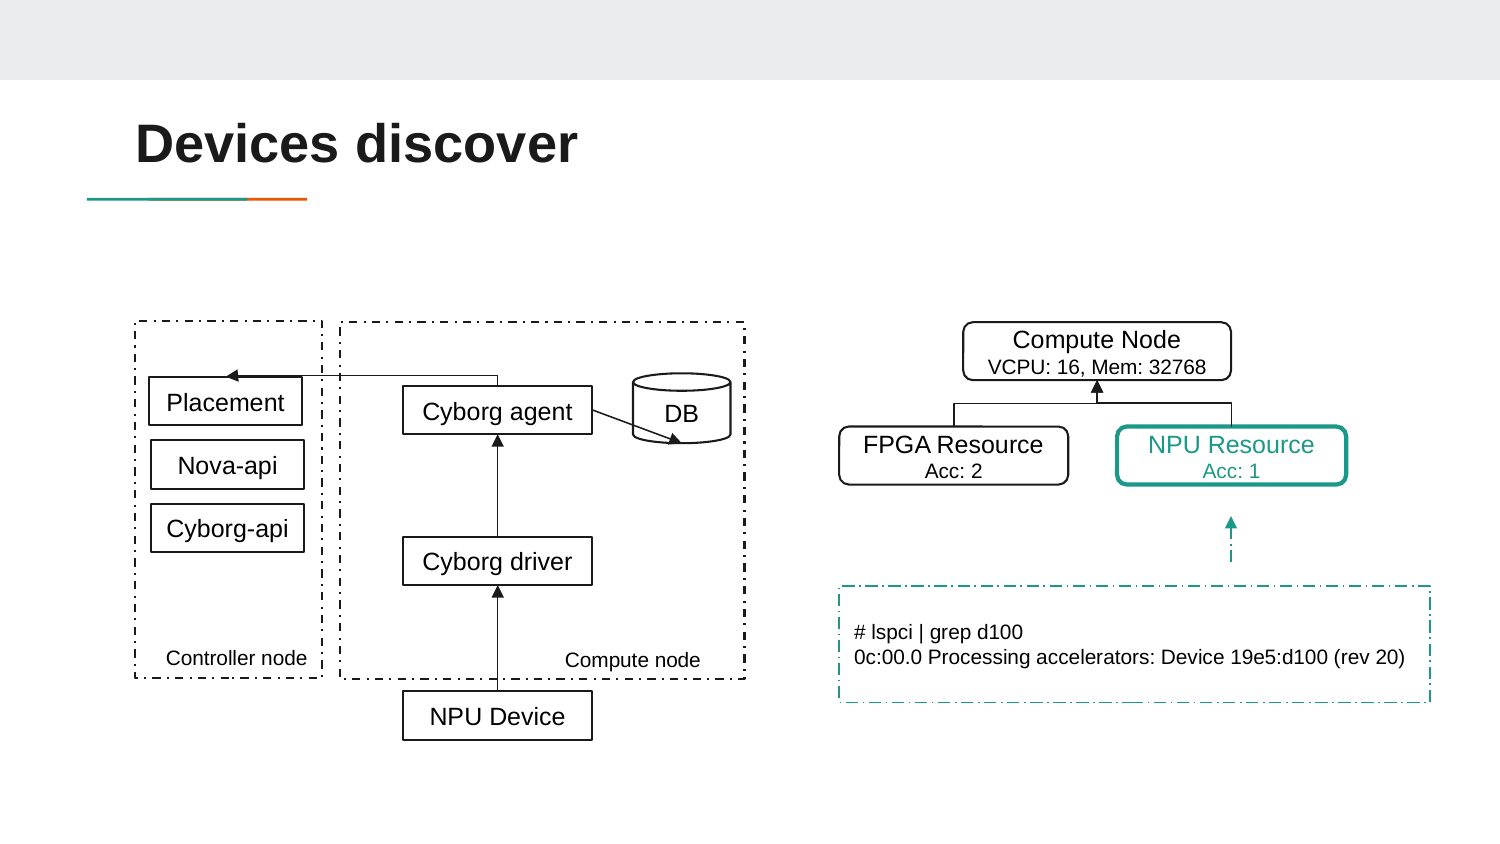

# Devices discover

Compute Node
VCPU: 16, Mem: 32768
FPGA Resource
Acc: 2
NPU Resource
Acc: 1

# lspci | grep d100
0c:00.0 Processing accelerators: Device 19e5:d100 (rev 20)

DB
Placement
Cyborg agent
Nova-api
Cyborg-api
Cyborg driver
Controller node
Compute node
NPU Device